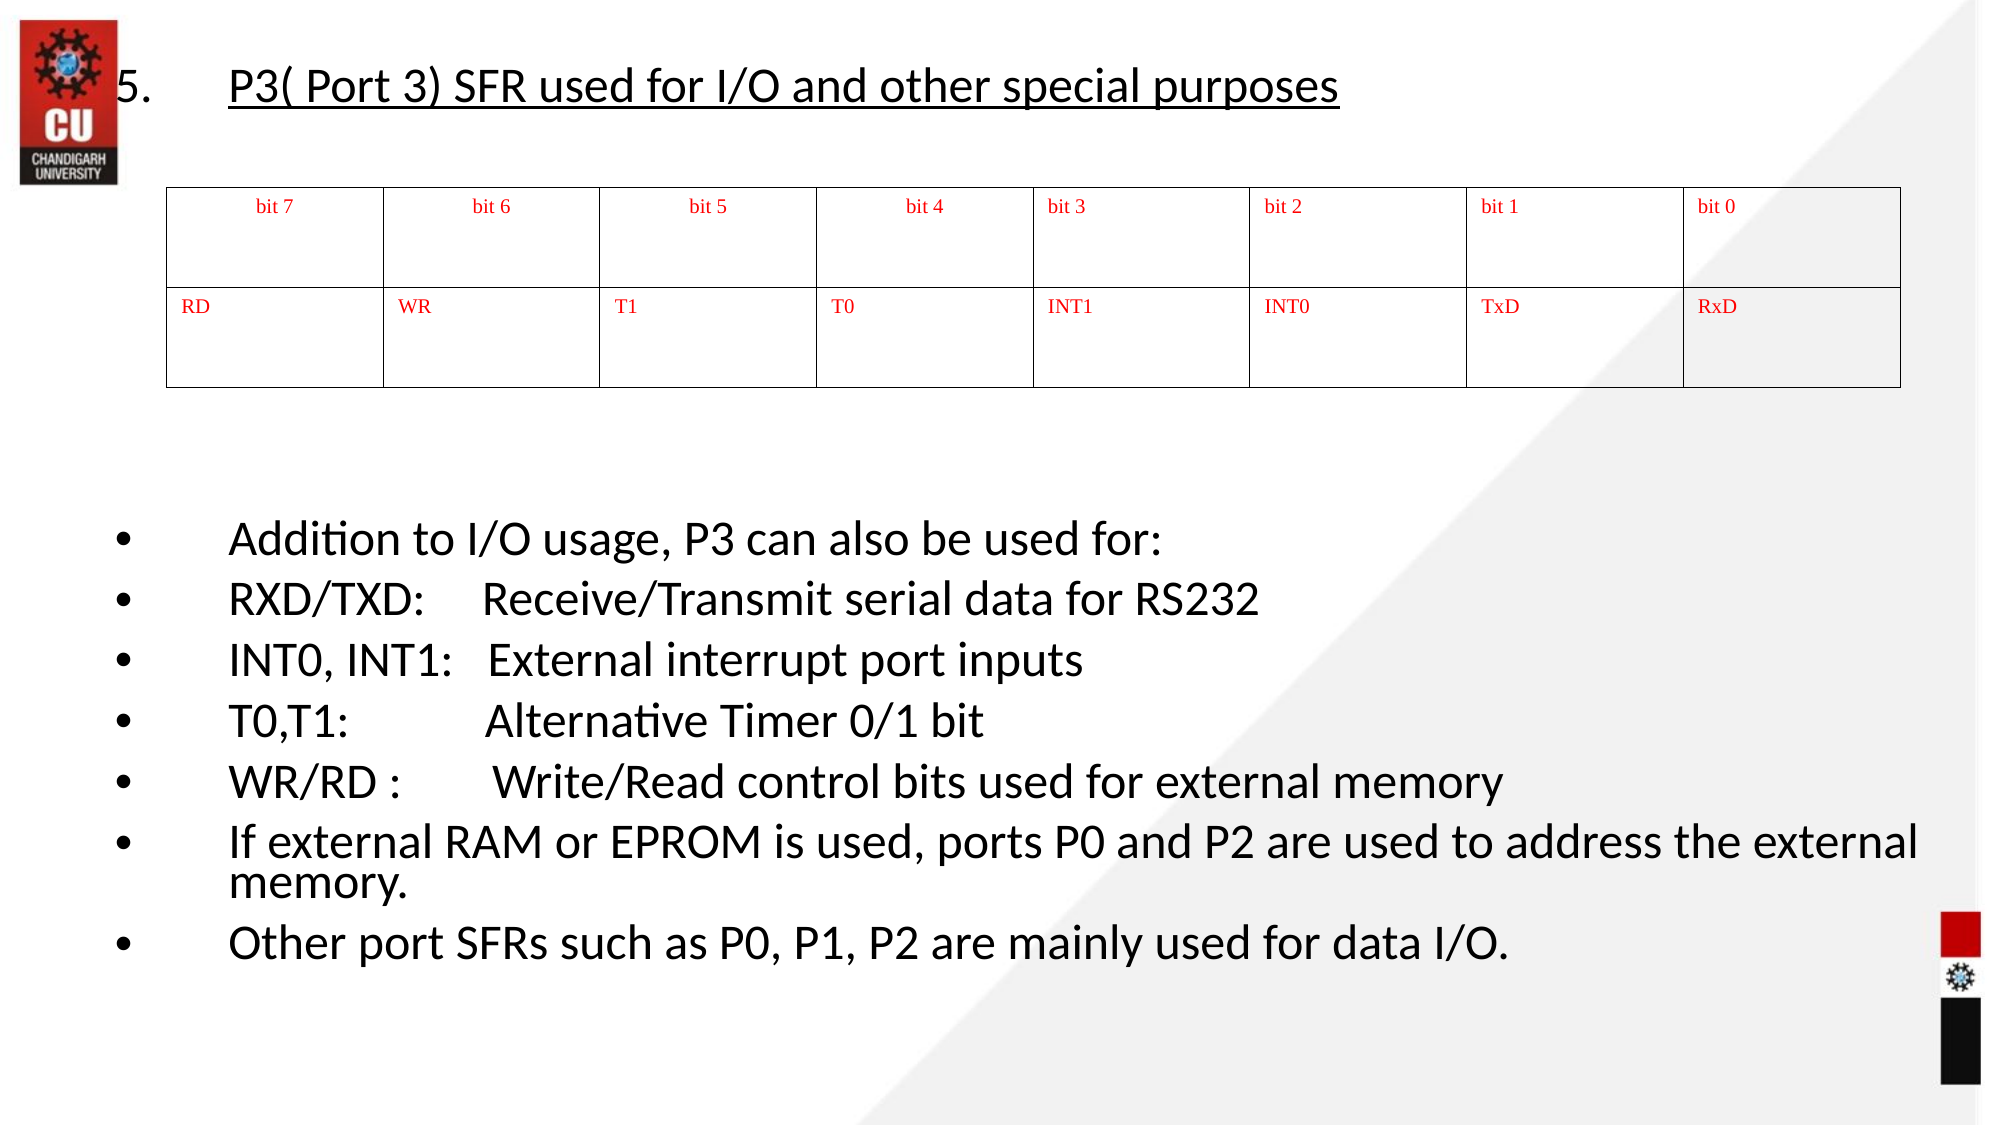

P3( Port 3) SFR used for I/O and other special purposes

Addition to I/O usage, P3 can also be used for:
RXD/TXD:     Receive/Transmit serial data for RS232
INT0, INT1:   External interrupt port inputs
T0,T1:            Alternative Timer 0/1 bit
WR/RD :        Write/Read control bits used for external memory
If external RAM or EPROM is used, ports P0 and P2 are used to address the external memory.
Other port SFRs such as P0, P1, P2 are mainly used for data I/O.
| bit 7 | bit 6 | bit 5 | bit 4 | bit 3 | bit 2 | bit 1 | bit 0 |
| --- | --- | --- | --- | --- | --- | --- | --- |
| RD | WR | T1 | T0 | INT1 | INT0 | TxD | RxD |